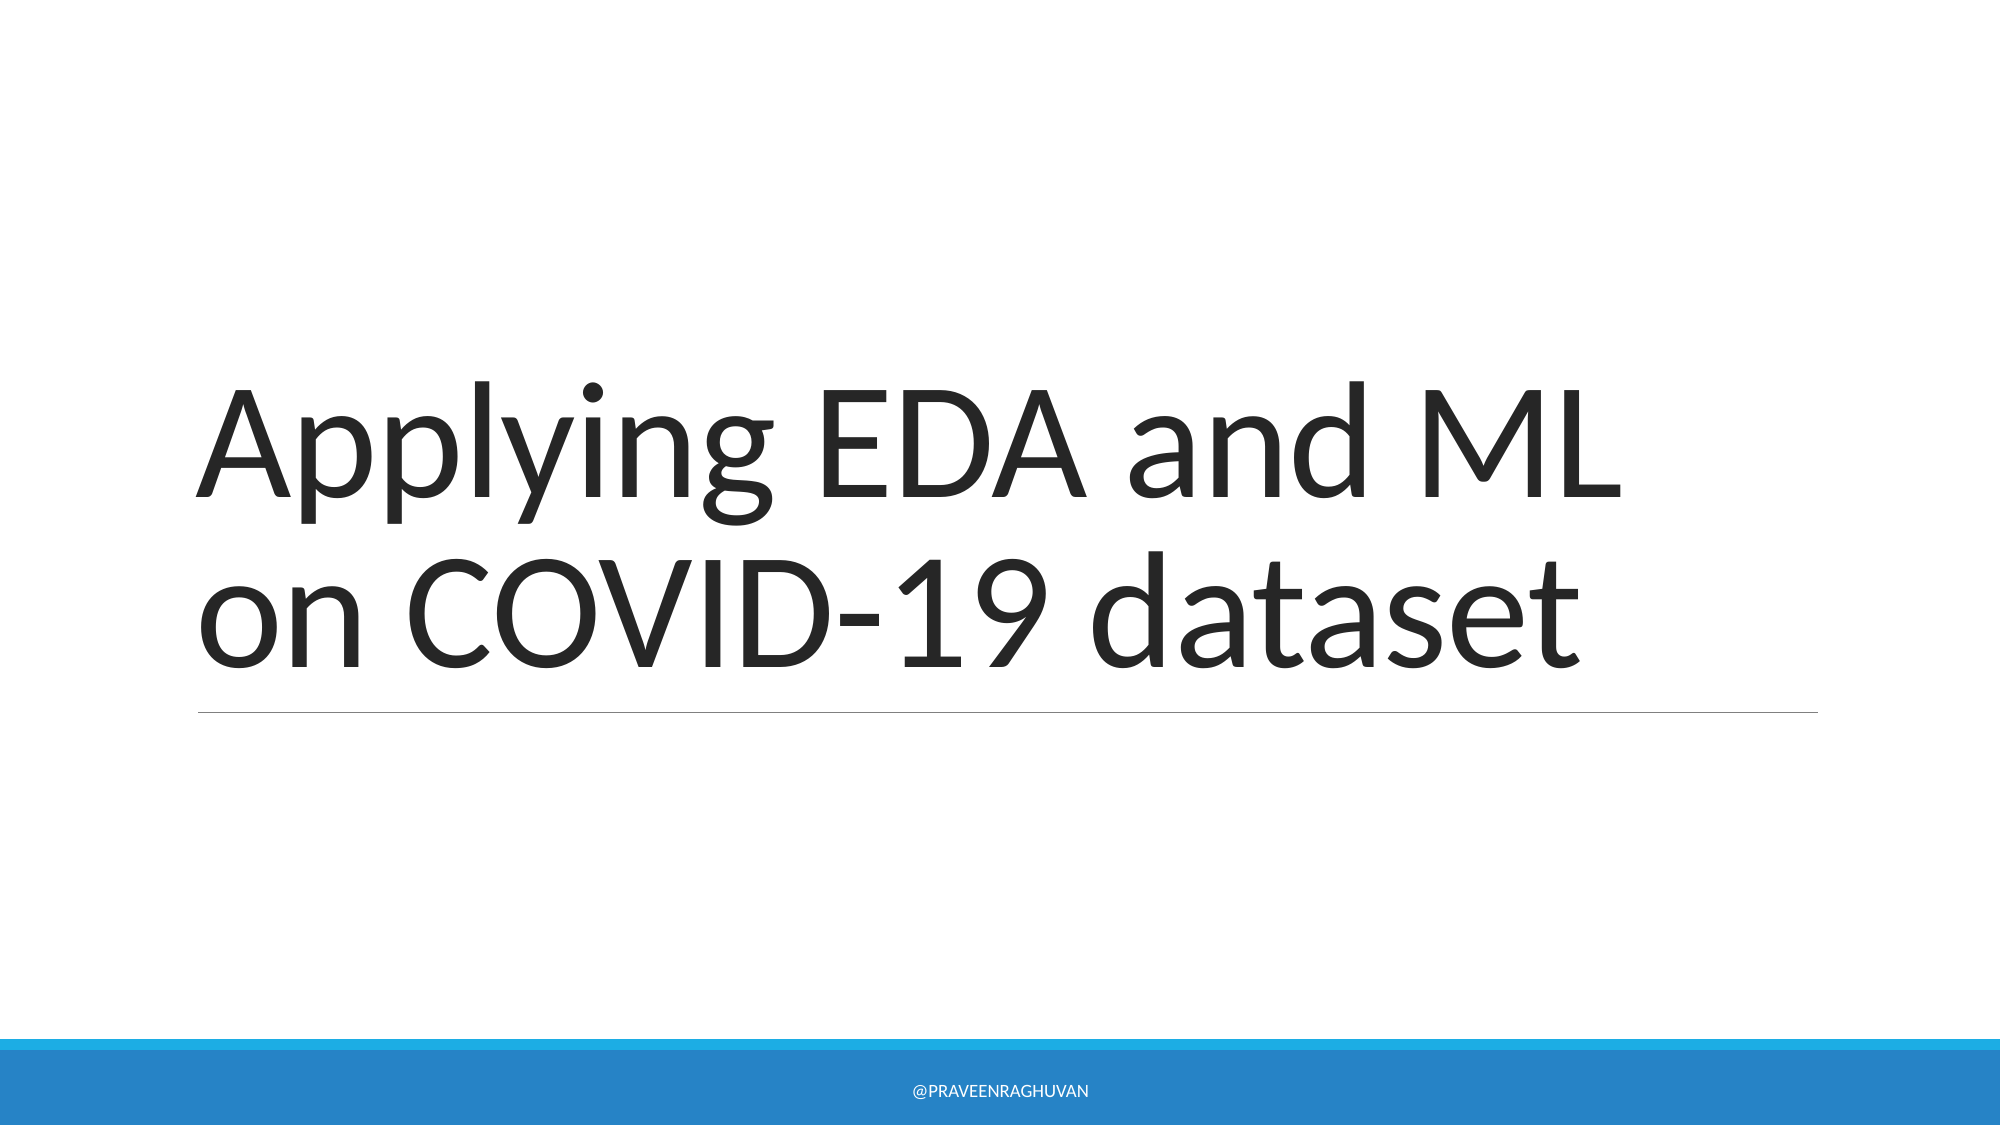

# Applying EDA and ML on COVID-19 dataset
@praveenraghuvan